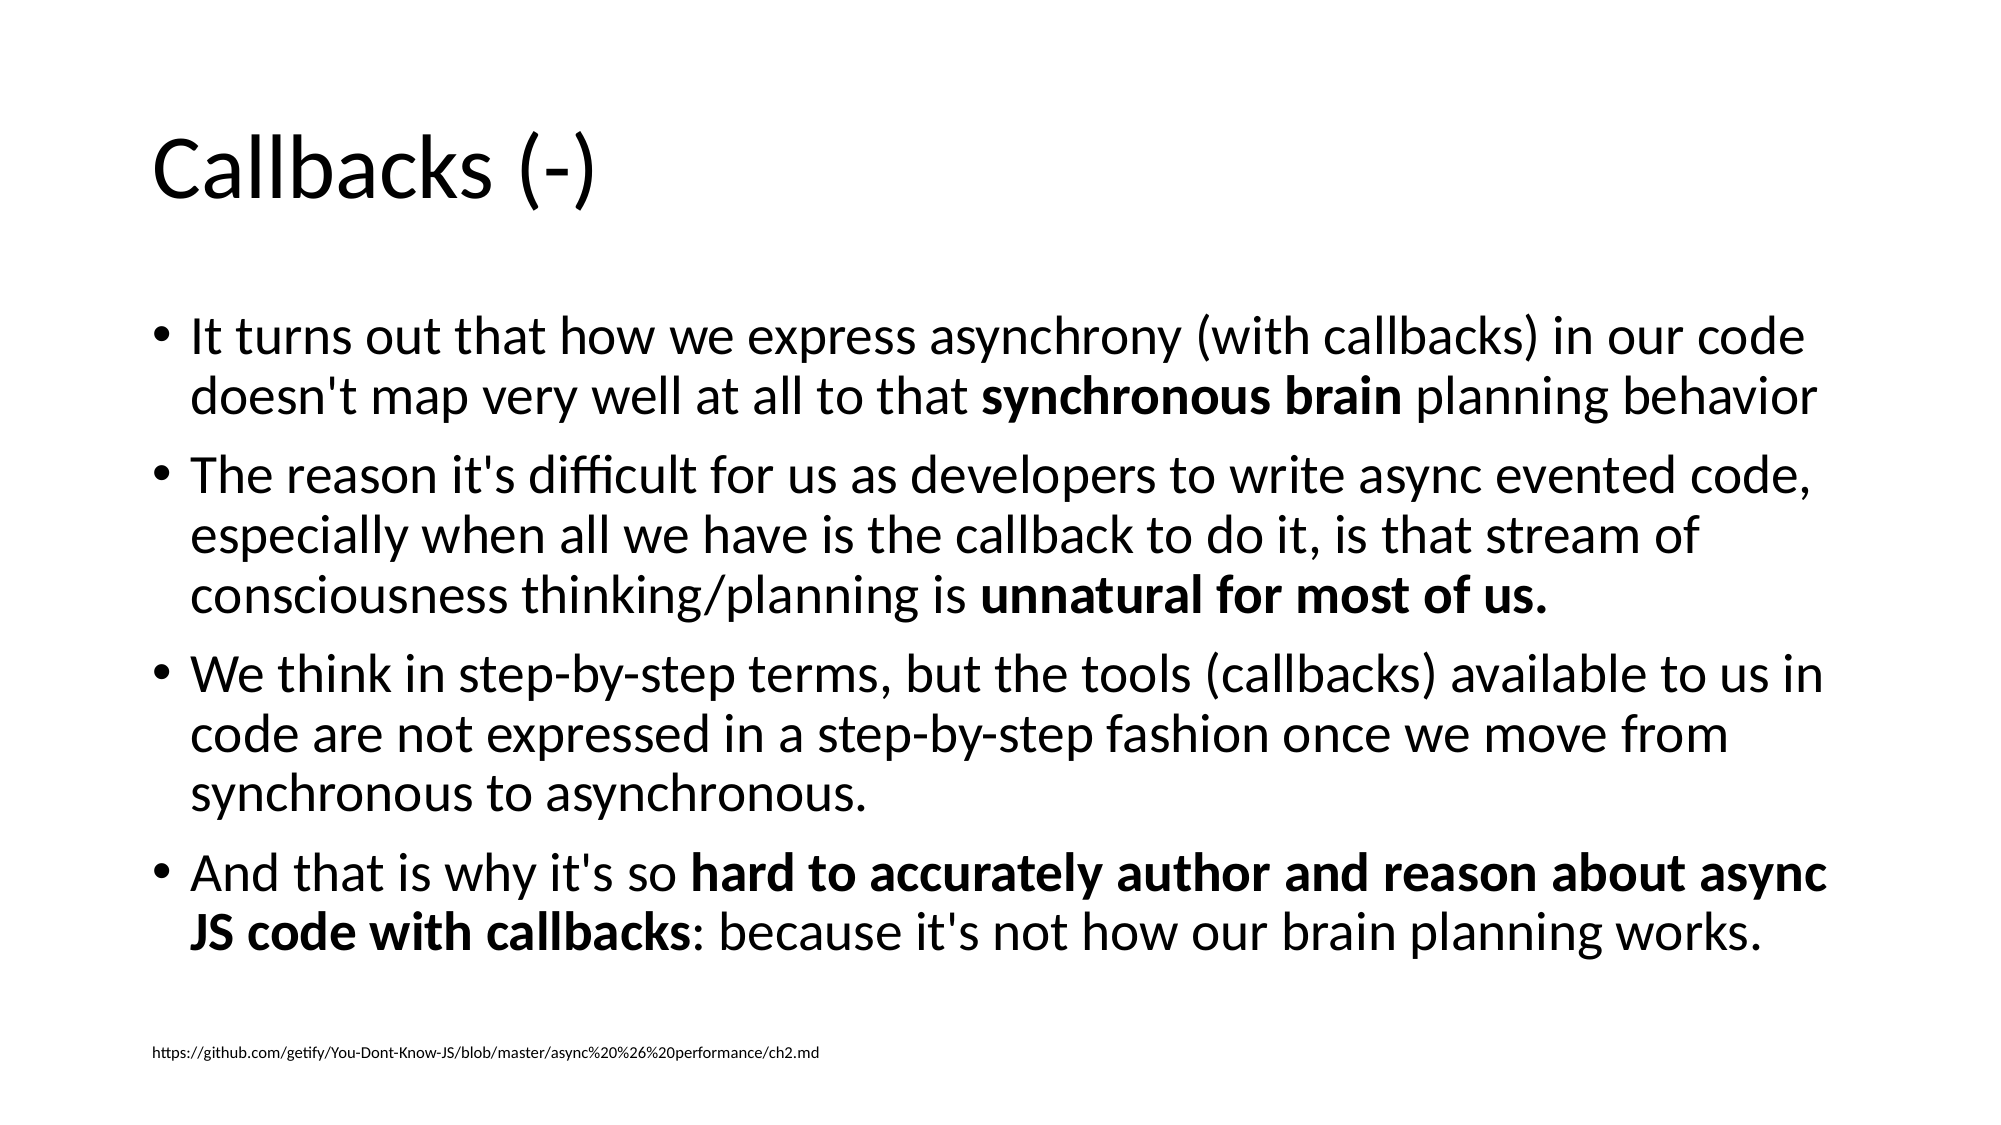

# Callbacks (-)
It turns out that how we express asynchrony (with callbacks) in our code doesn't map very well at all to that synchronous brain planning behavior
The reason it's difficult for us as developers to write async evented code, especially when all we have is the callback to do it, is that stream of consciousness thinking/planning is unnatural for most of us.
We think in step-by-step terms, but the tools (callbacks) available to us in code are not expressed in a step-by-step fashion once we move from synchronous to asynchronous.
And that is why it's so hard to accurately author and reason about async JS code with callbacks: because it's not how our brain planning works.

https://github.com/getify/You-Dont-Know-JS/blob/master/async%20%26%20performance/ch2.md